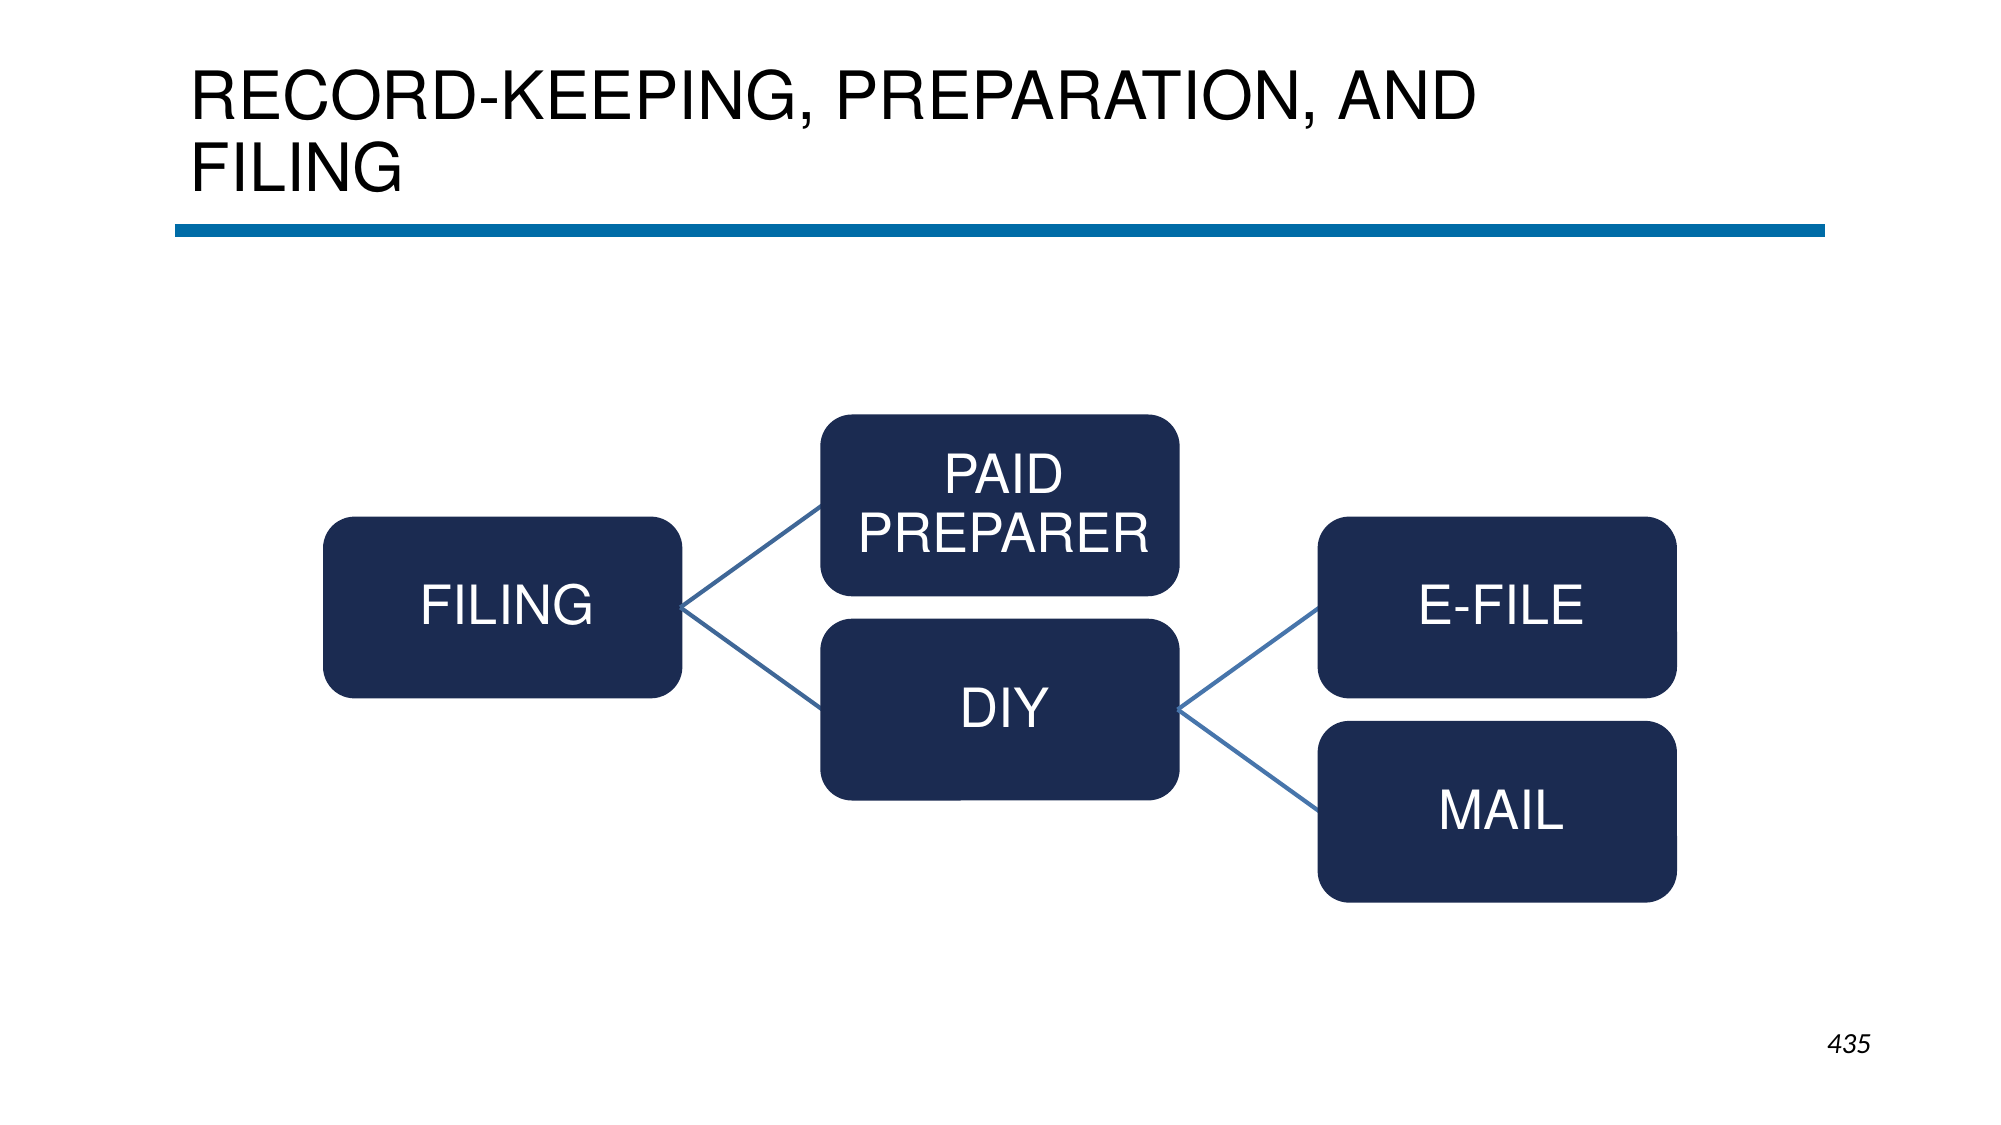

# Record-Keeping, Preparation, and Filing

Filing

Paid preparer

DIY

E-File

Mail
1-435